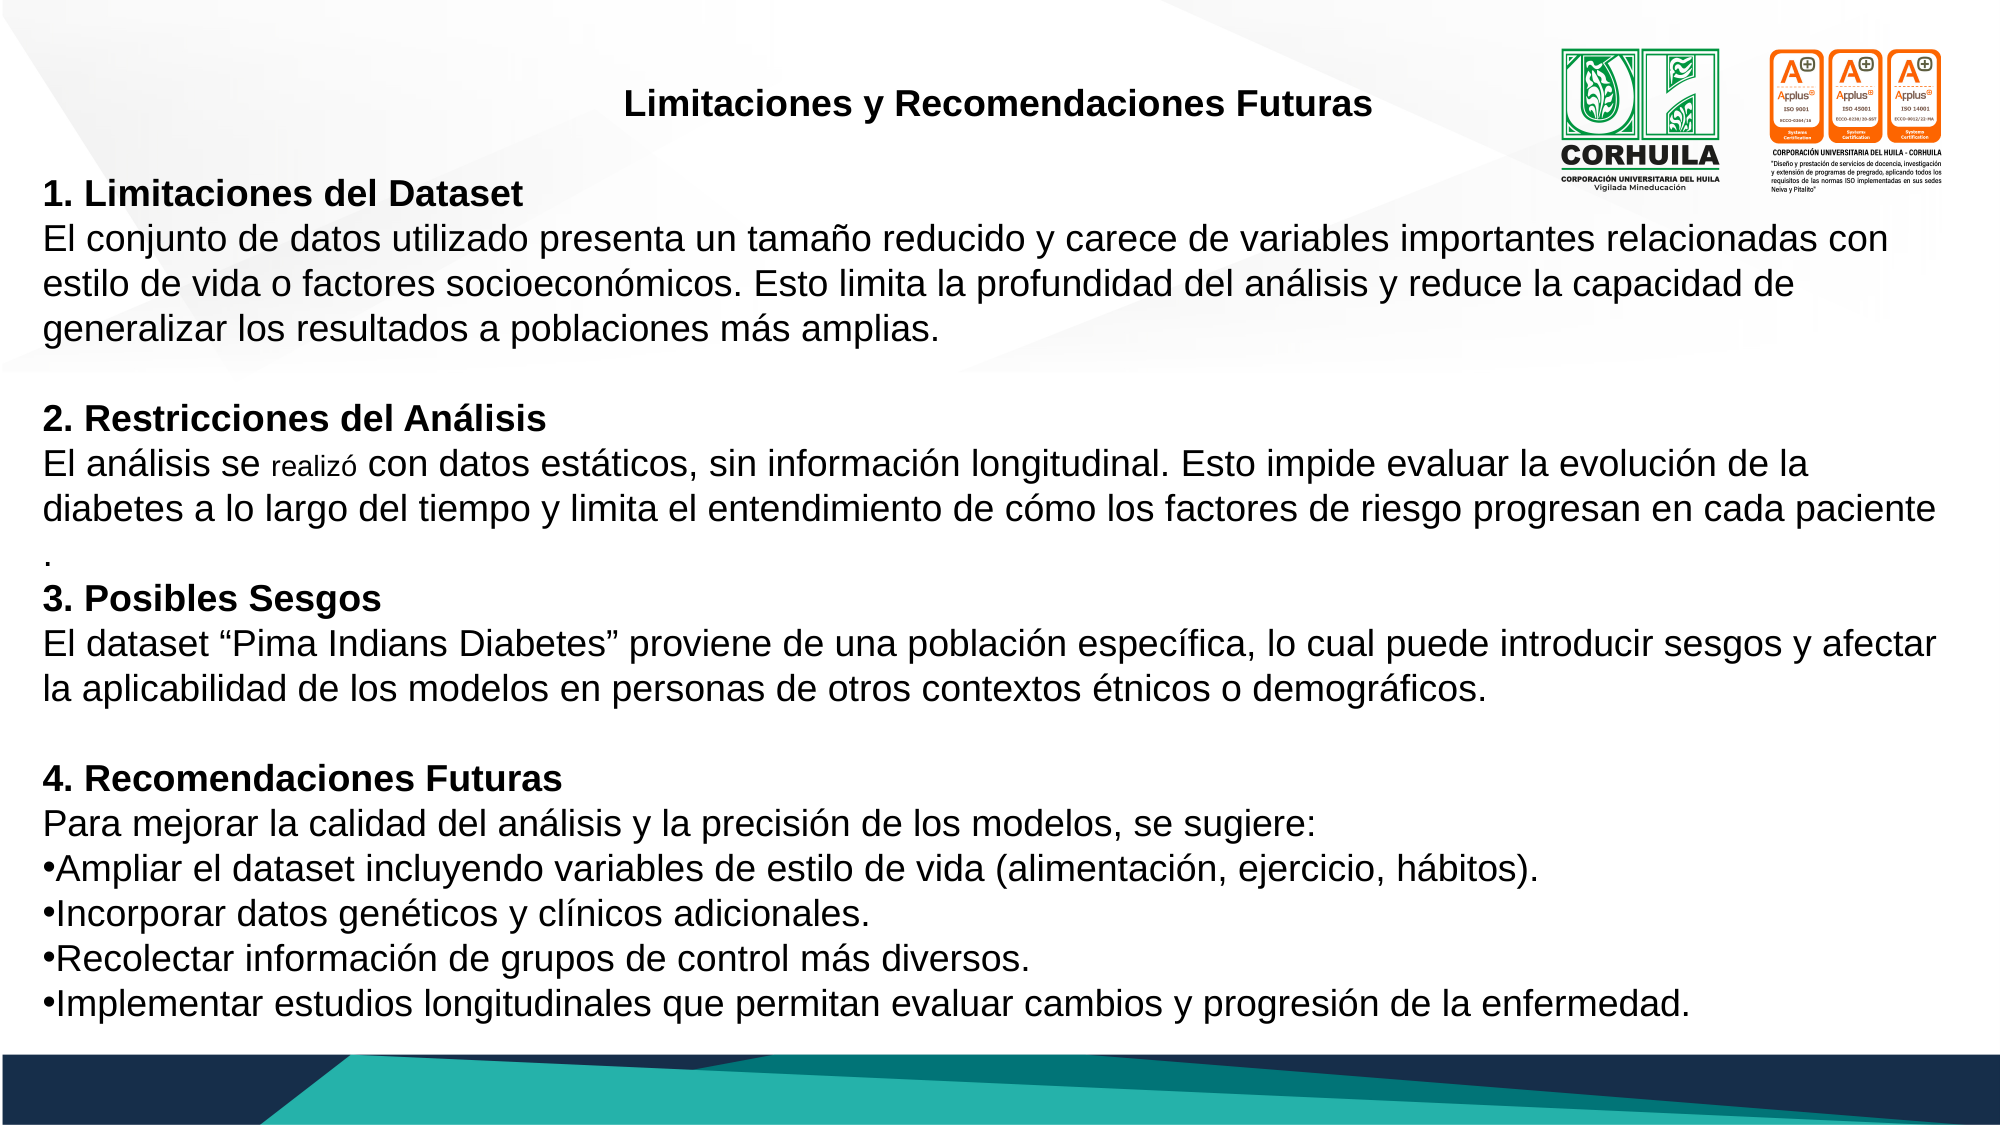

Limitaciones y Recomendaciones Futuras

1. Limitaciones del Dataset
El conjunto de datos utilizado presenta un tamaño reducido y carece de variables importantes relacionadas con estilo de vida o factores socioeconómicos. Esto limita la profundidad del análisis y reduce la capacidad de generalizar los resultados a poblaciones más amplias.

2. Restricciones del Análisis
El análisis se realizó con datos estáticos, sin información longitudinal. Esto impide evaluar la evolución de la diabetes a lo largo del tiempo y limita el entendimiento de cómo los factores de riesgo progresan en cada paciente
.
3. Posibles Sesgos
El dataset “Pima Indians Diabetes” proviene de una población específica, lo cual puede introducir sesgos y afectar la aplicabilidad de los modelos en personas de otros contextos étnicos o demográficos.

4. Recomendaciones Futuras
Para mejorar la calidad del análisis y la precisión de los modelos, se sugiere:
Ampliar el dataset incluyendo variables de estilo de vida (alimentación, ejercicio, hábitos).
Incorporar datos genéticos y clínicos adicionales.
Recolectar información de grupos de control más diversos.
Implementar estudios longitudinales que permitan evaluar cambios y progresión de la enfermedad.